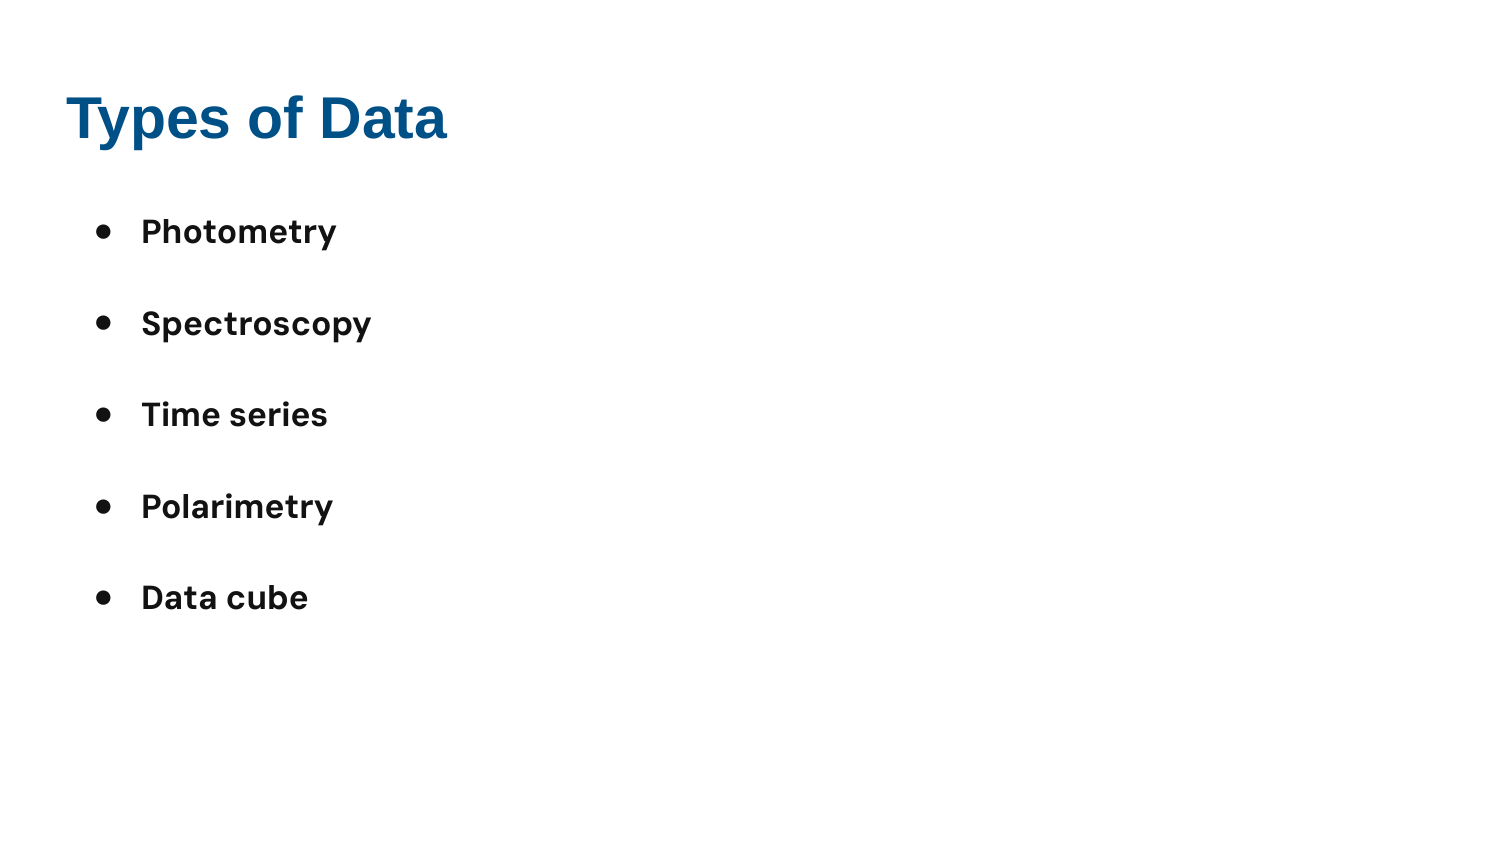

# Types of Data
Photometry

Spectroscopy

Time series

Polarimetry

Data cube